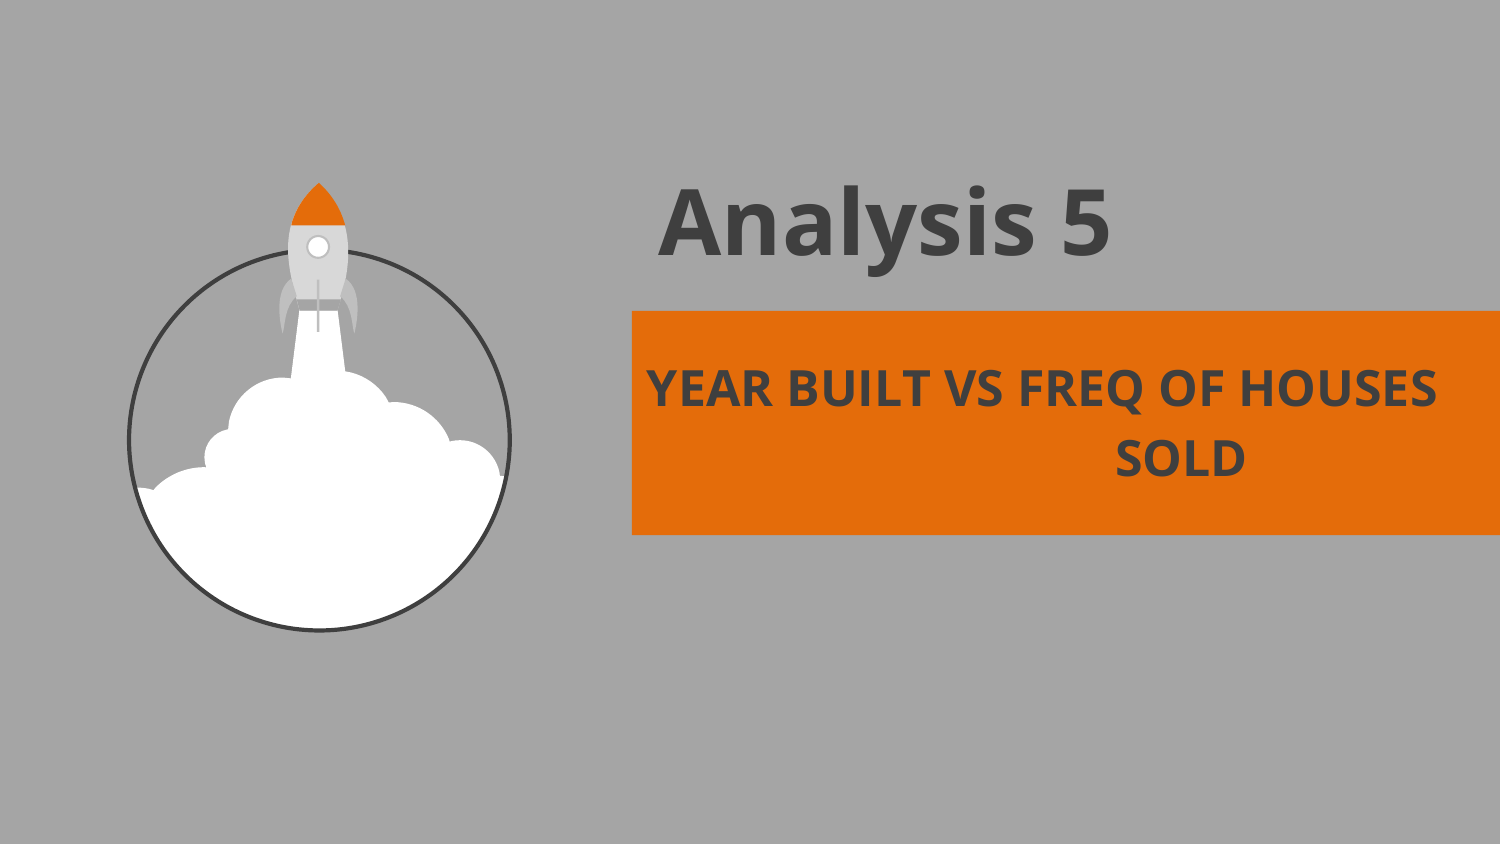

Analysis 5
YEAR BUILT VS FREQ OF HOUSES
                                    SOLD